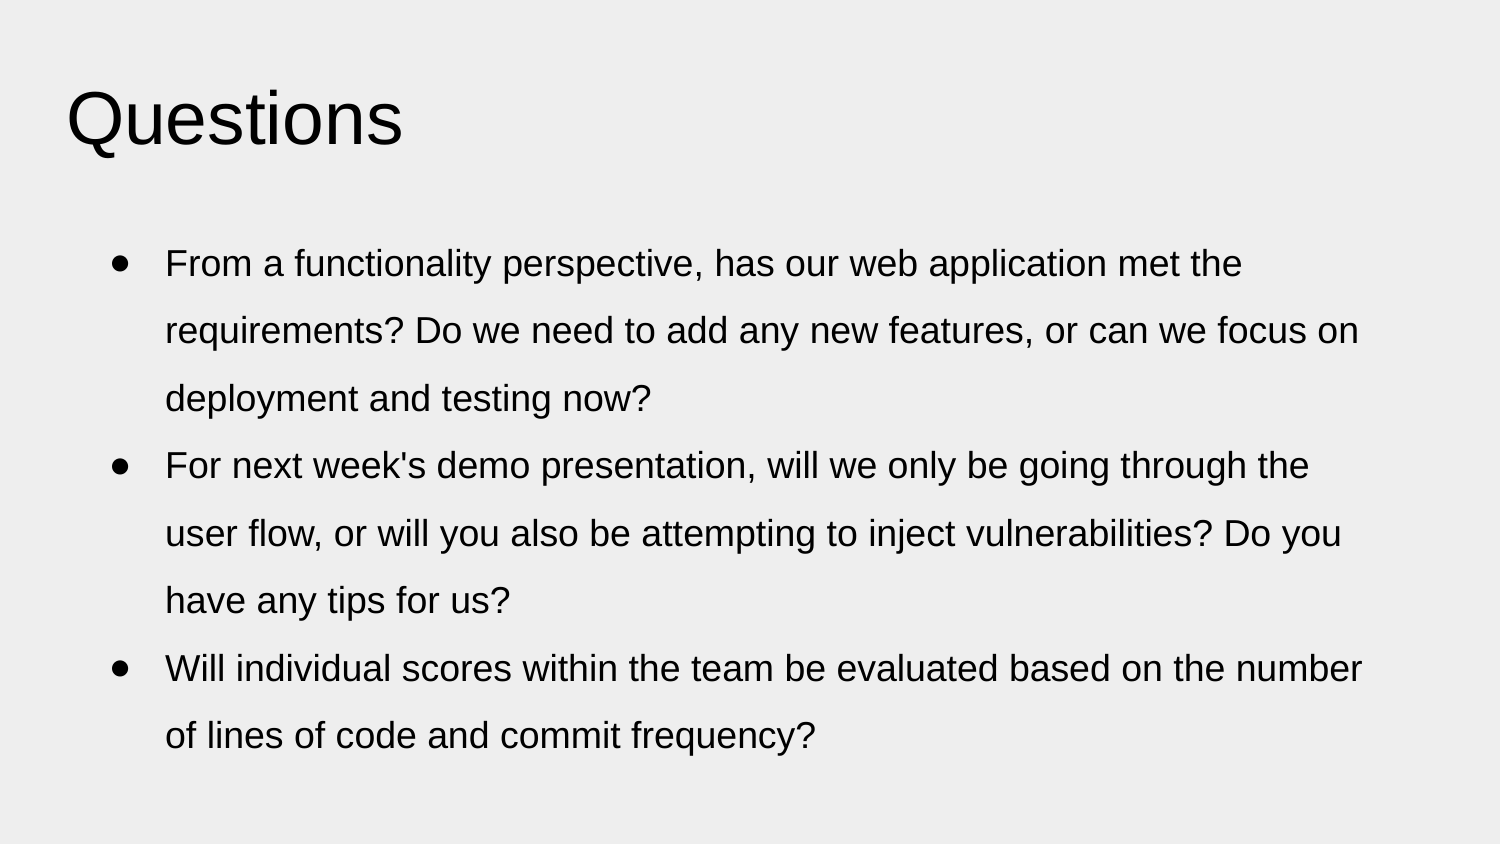

# Questions
From a functionality perspective, has our web application met the requirements? Do we need to add any new features, or can we focus on deployment and testing now?
For next week's demo presentation, will we only be going through the user flow, or will you also be attempting to inject vulnerabilities? Do you have any tips for us?
Will individual scores within the team be evaluated based on the number of lines of code and commit frequency?